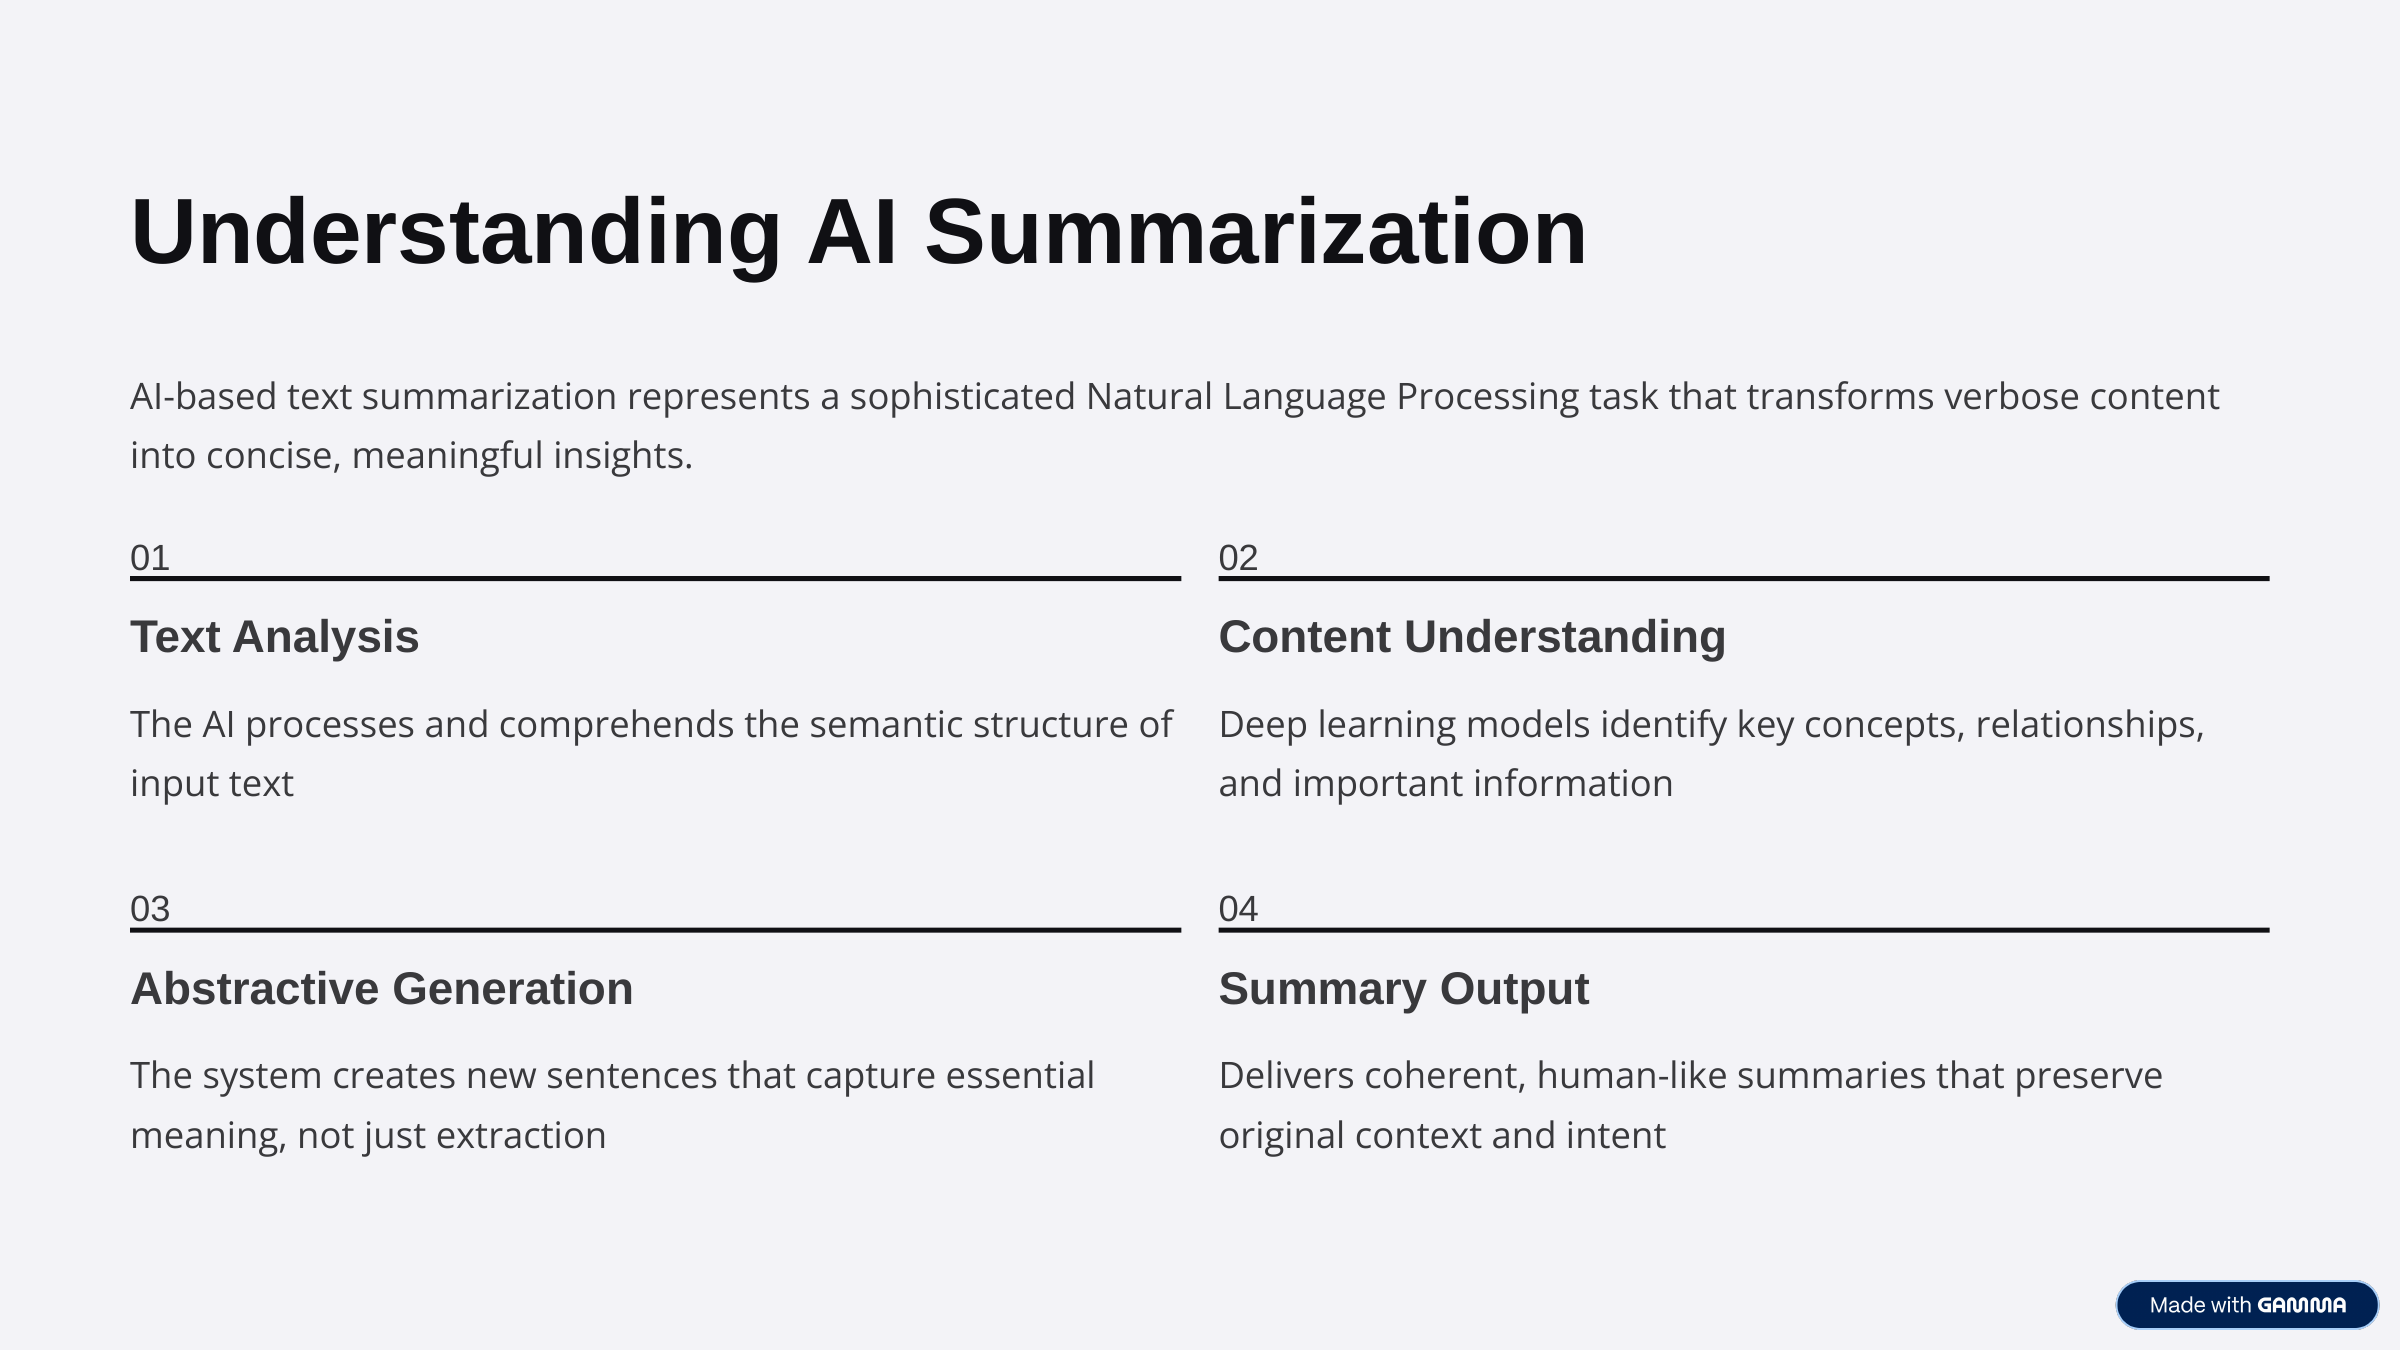

Understanding AI Summarization
AI-based text summarization represents a sophisticated Natural Language Processing task that transforms verbose content into concise, meaningful insights.
01
02

Text Analysis
Content Understanding
The AI processes and comprehends the semantic structure of input text
Deep learning models identify key concepts, relationships, and important information
03
04

Abstractive Generation
Summary Output
The system creates new sentences that capture essential meaning, not just extraction
Delivers coherent, human-like summaries that preserve original context and intent